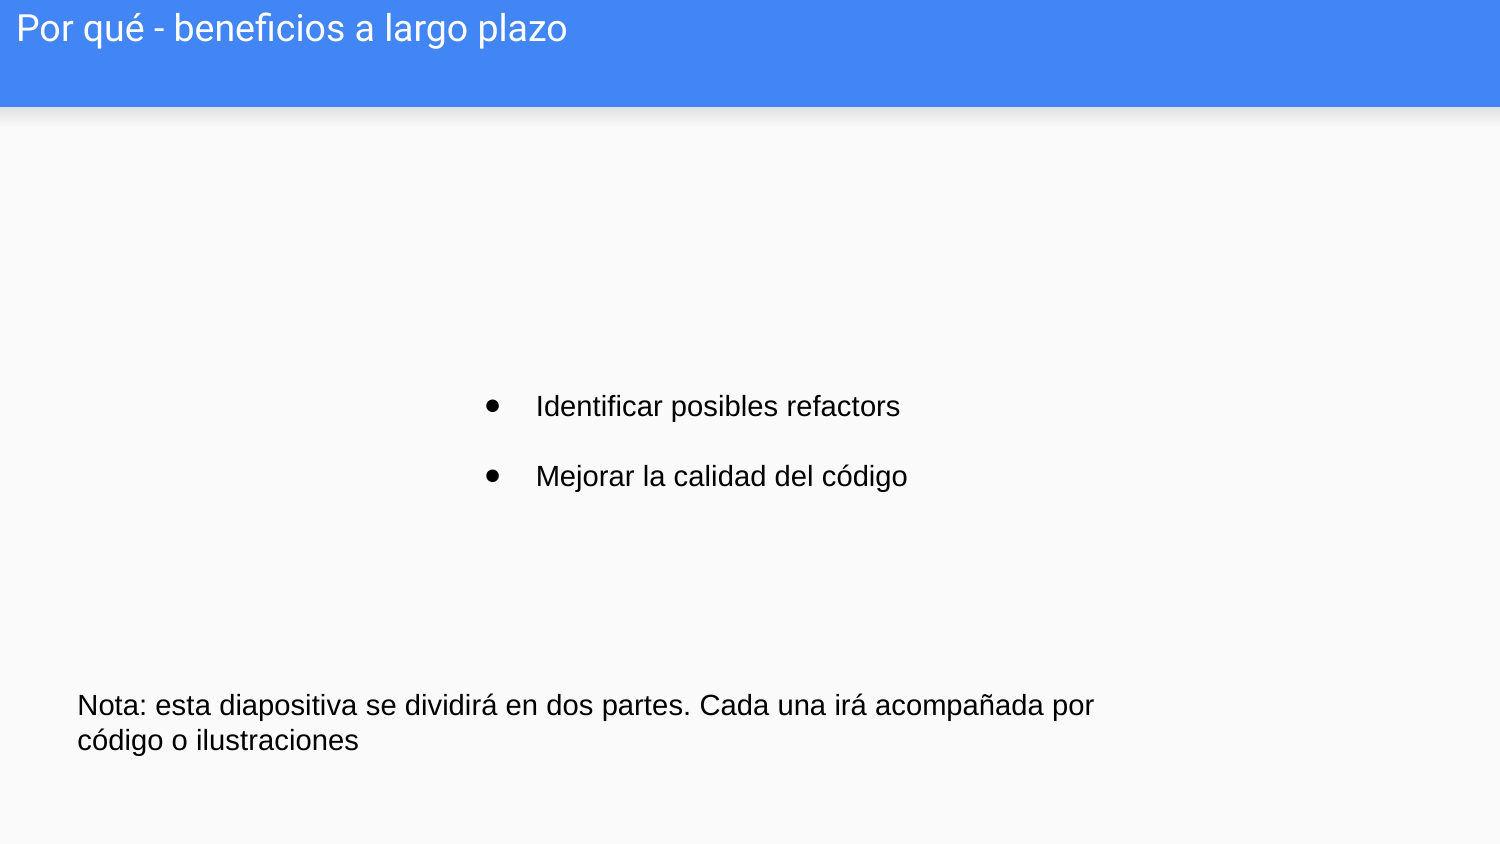

# Por qué - beneficios a largo plazo
Identificar posibles refactors
Mejorar la calidad del código
Nota: esta diapositiva se dividirá en dos partes. Cada una irá acompañada por código o ilustraciones